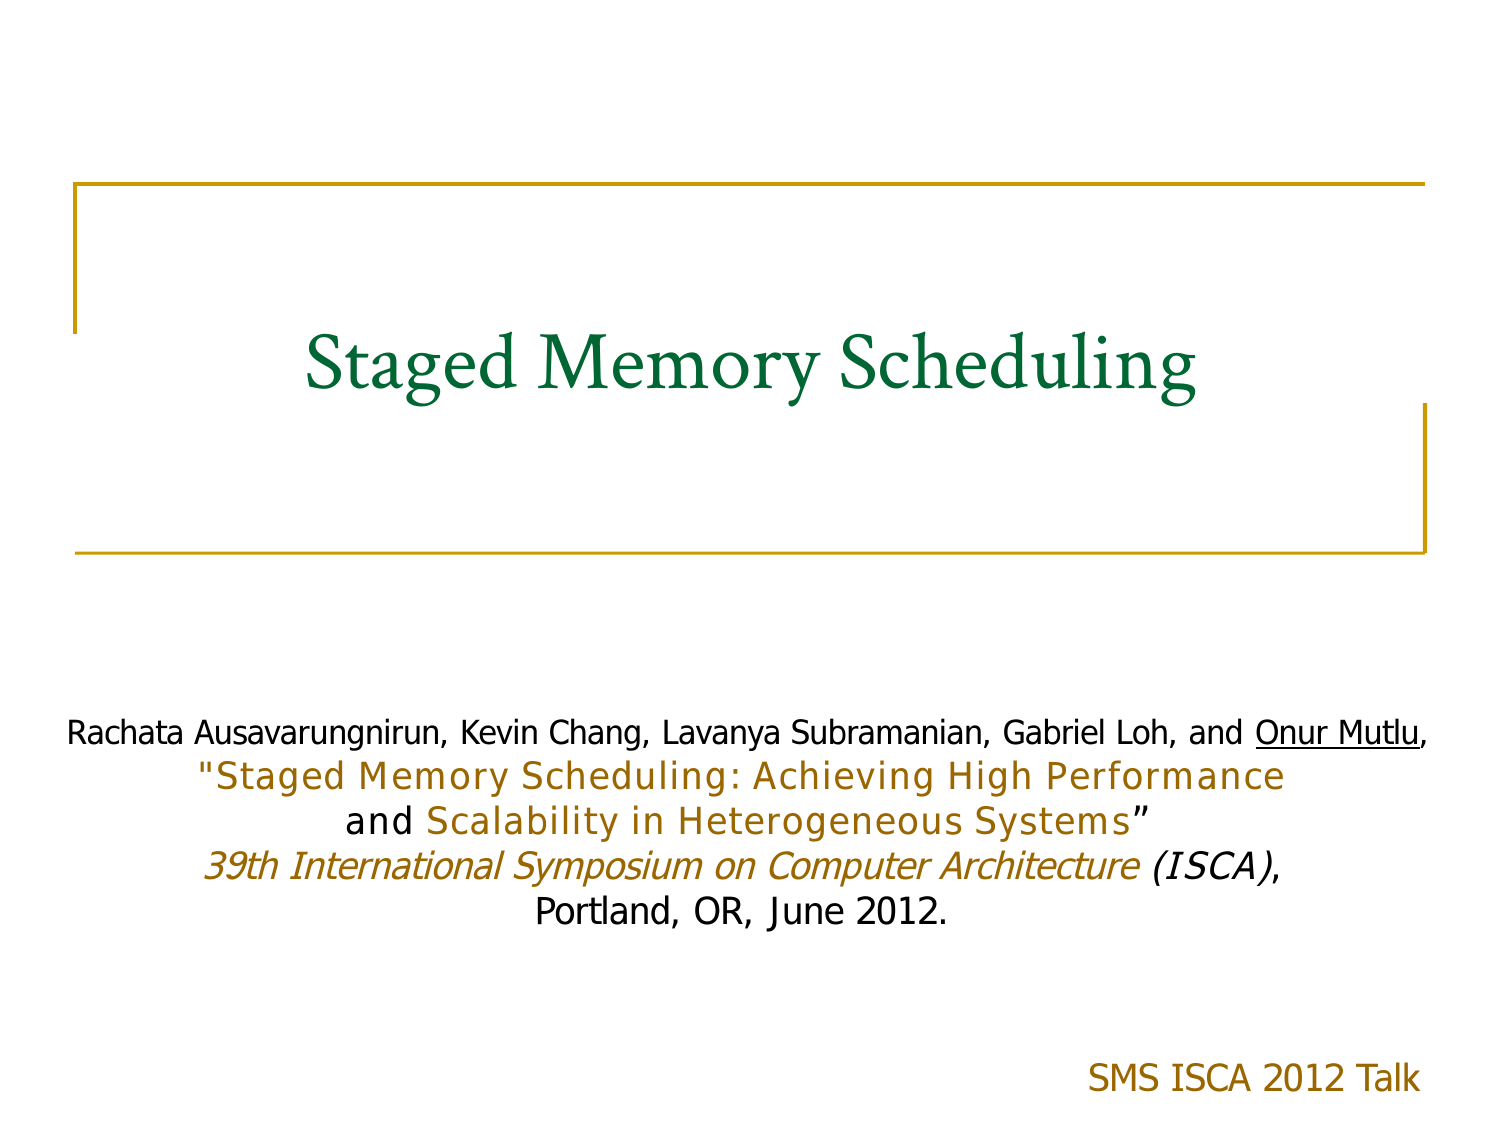

# Staged Memory Scheduling

Rachata Ausavarungnirun, Kevin Chang, Lavanya Subramanian, Gabriel Loh, and Onur Mutlu,
"Staged Memory Scheduling: Achieving High Performance
and Scalability in Heterogeneous Systems”
39th International Symposium on Computer Architecture (ISCA),
Portland, OR, June 2012.
SMS ISCA 2012 Talk